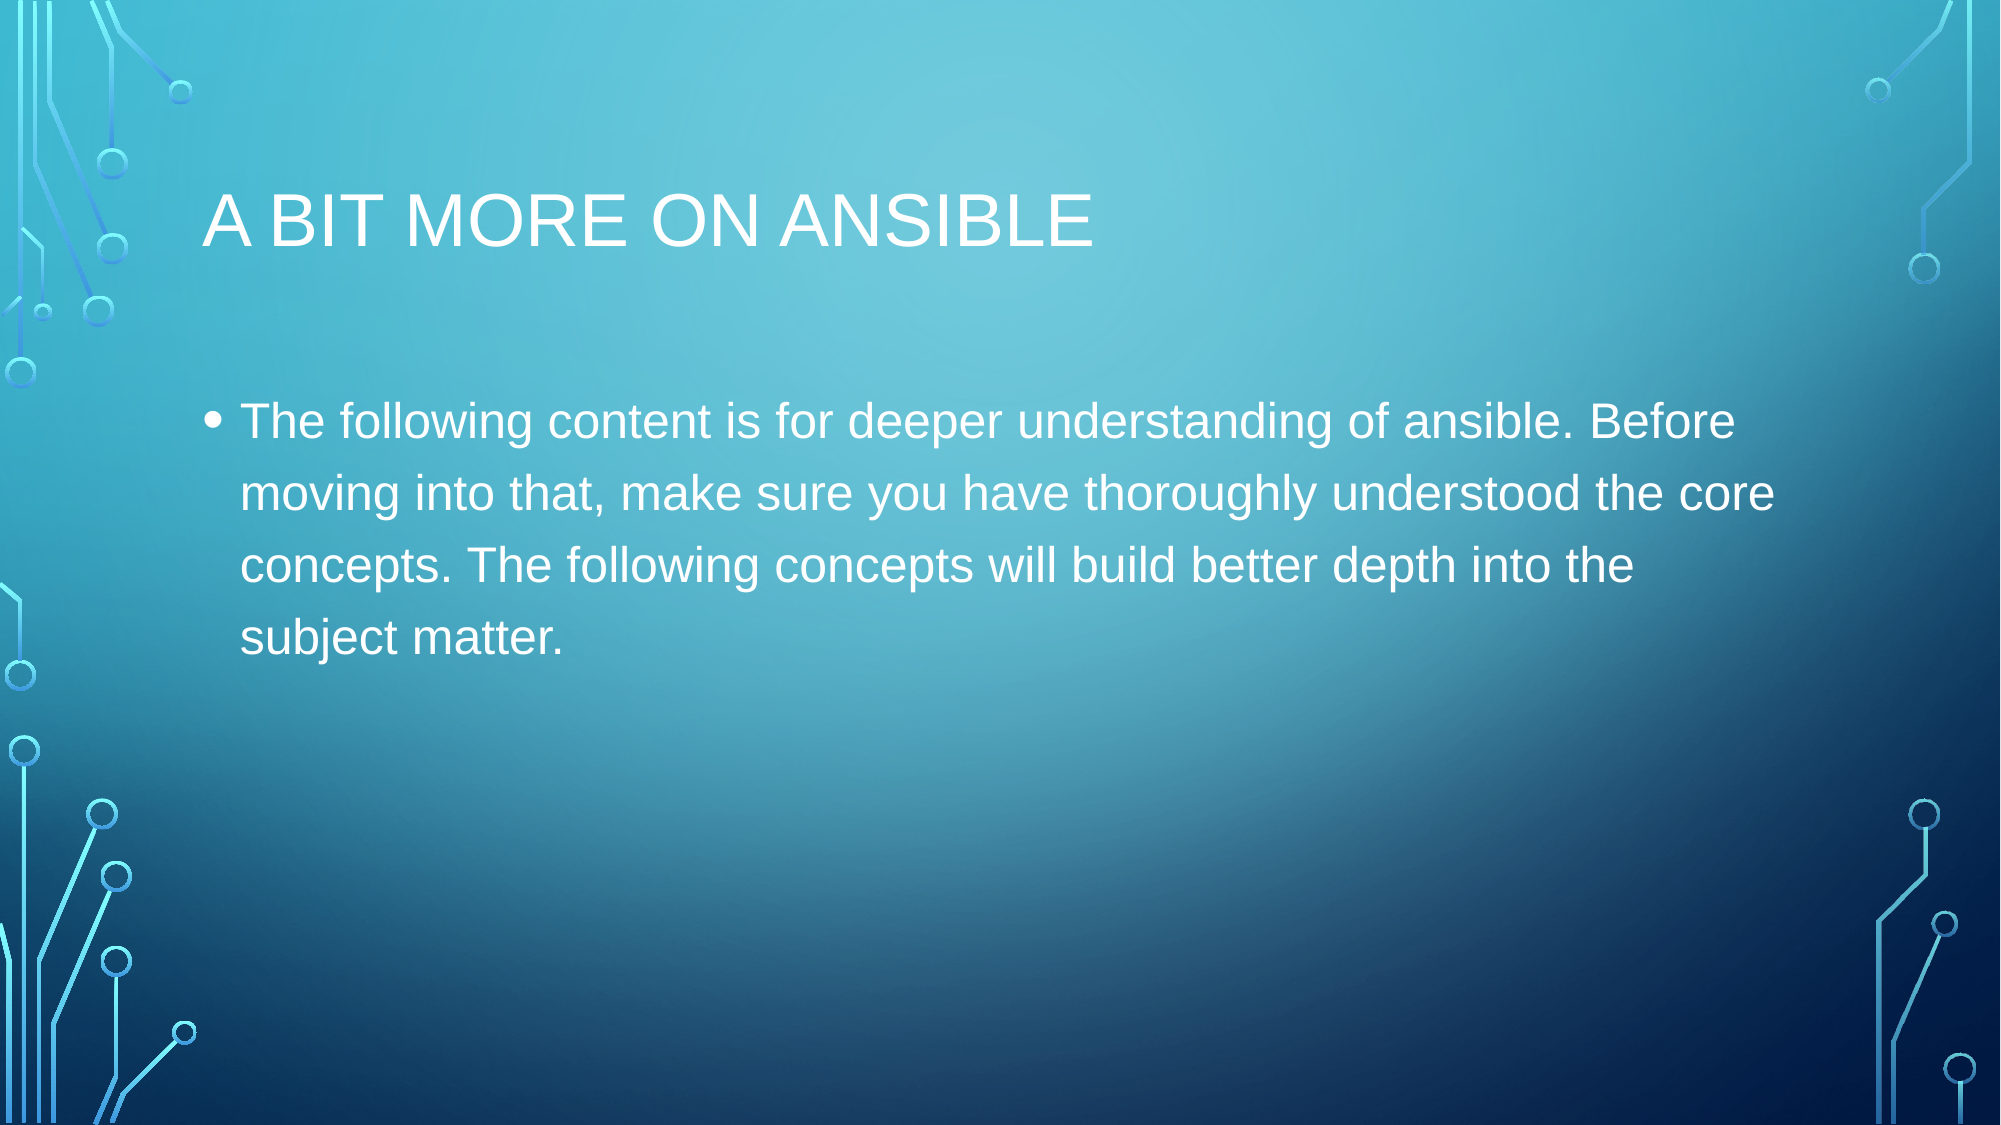

# A bit more on ansible
The following content is for deeper understanding of ansible. Before moving into that, make sure you have thoroughly understood the core concepts. The following concepts will build better depth into the subject matter.